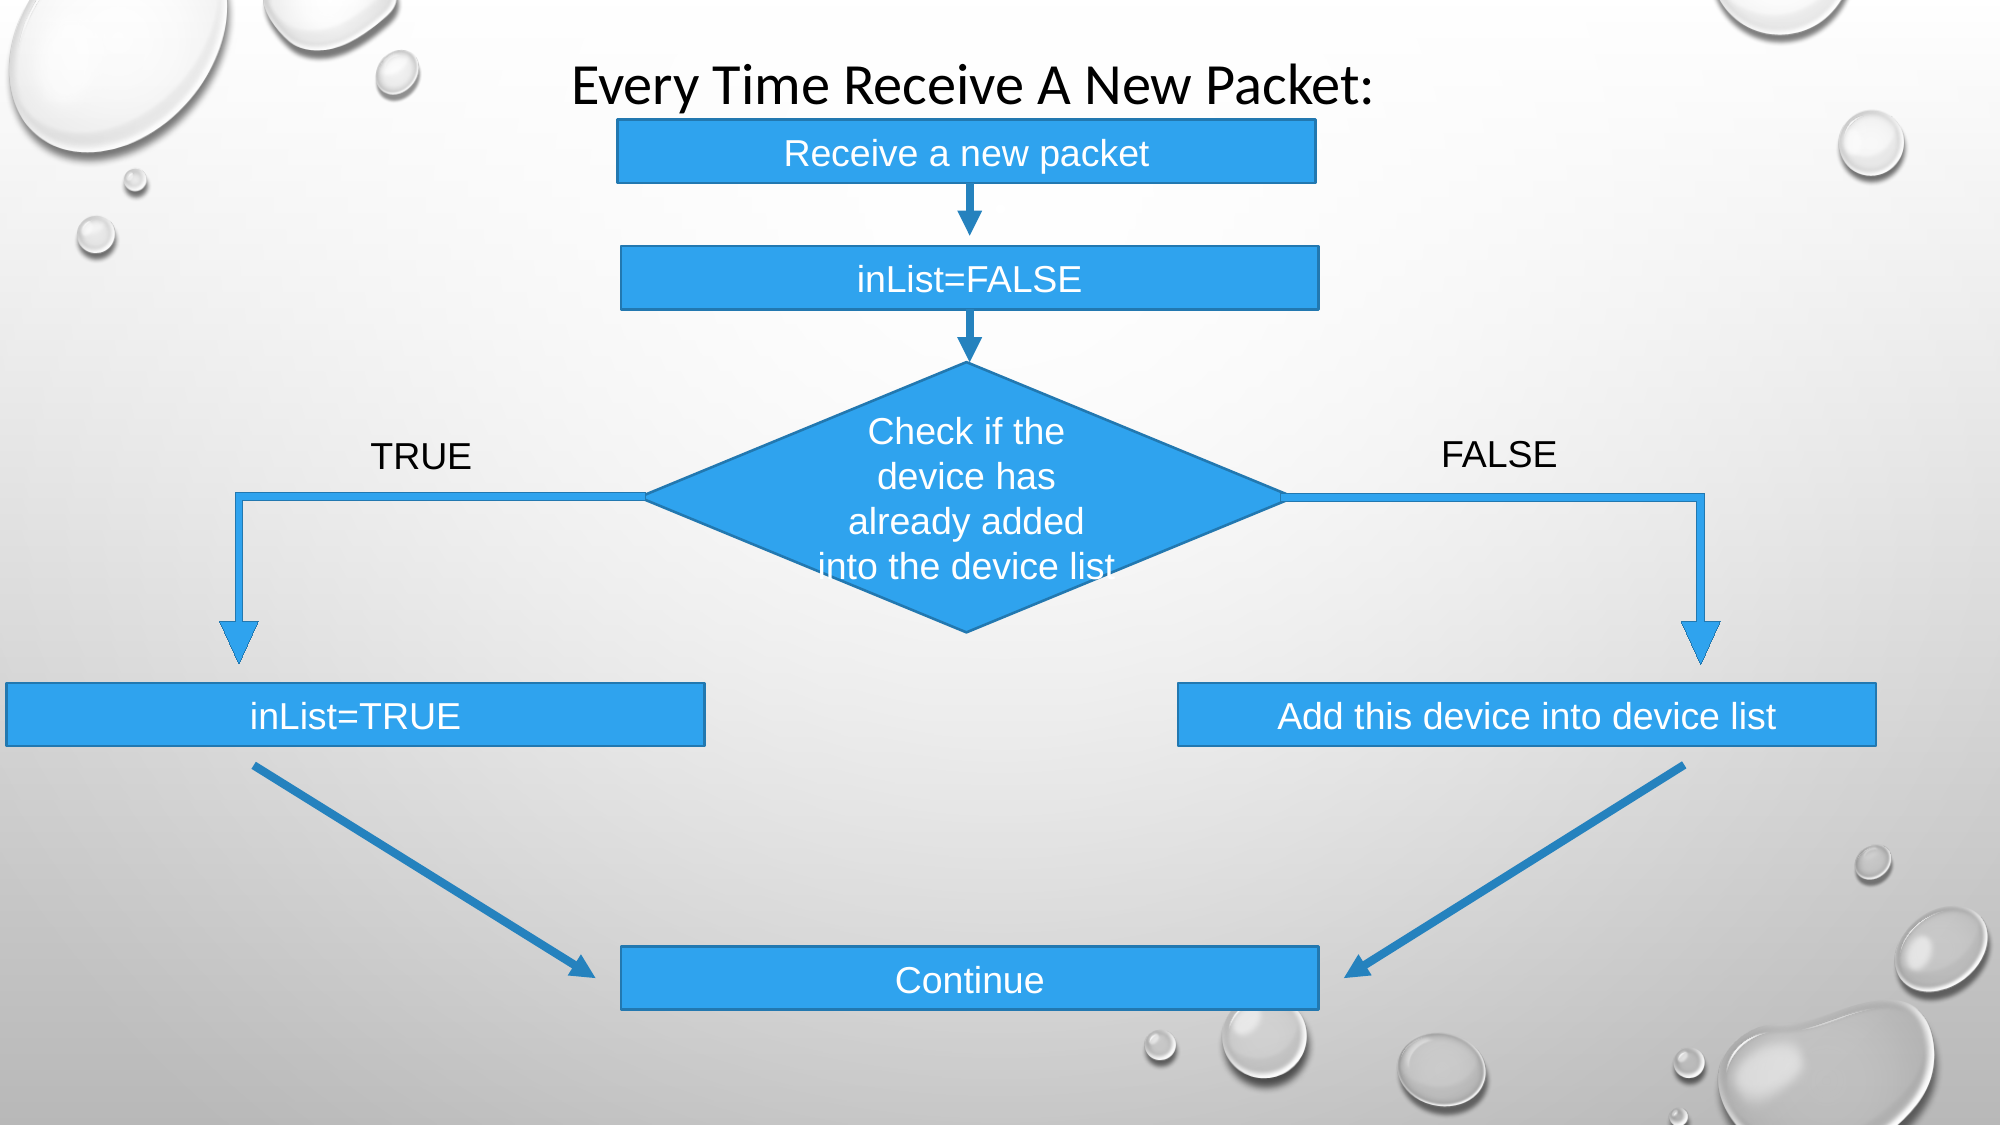

Every Time Receive A New Packet:
Receive a new packet
inList=FALSE
Check if the device has already added into the device list
FALSE
TRUE

inList=TRUE
Add this device into device list
Continue